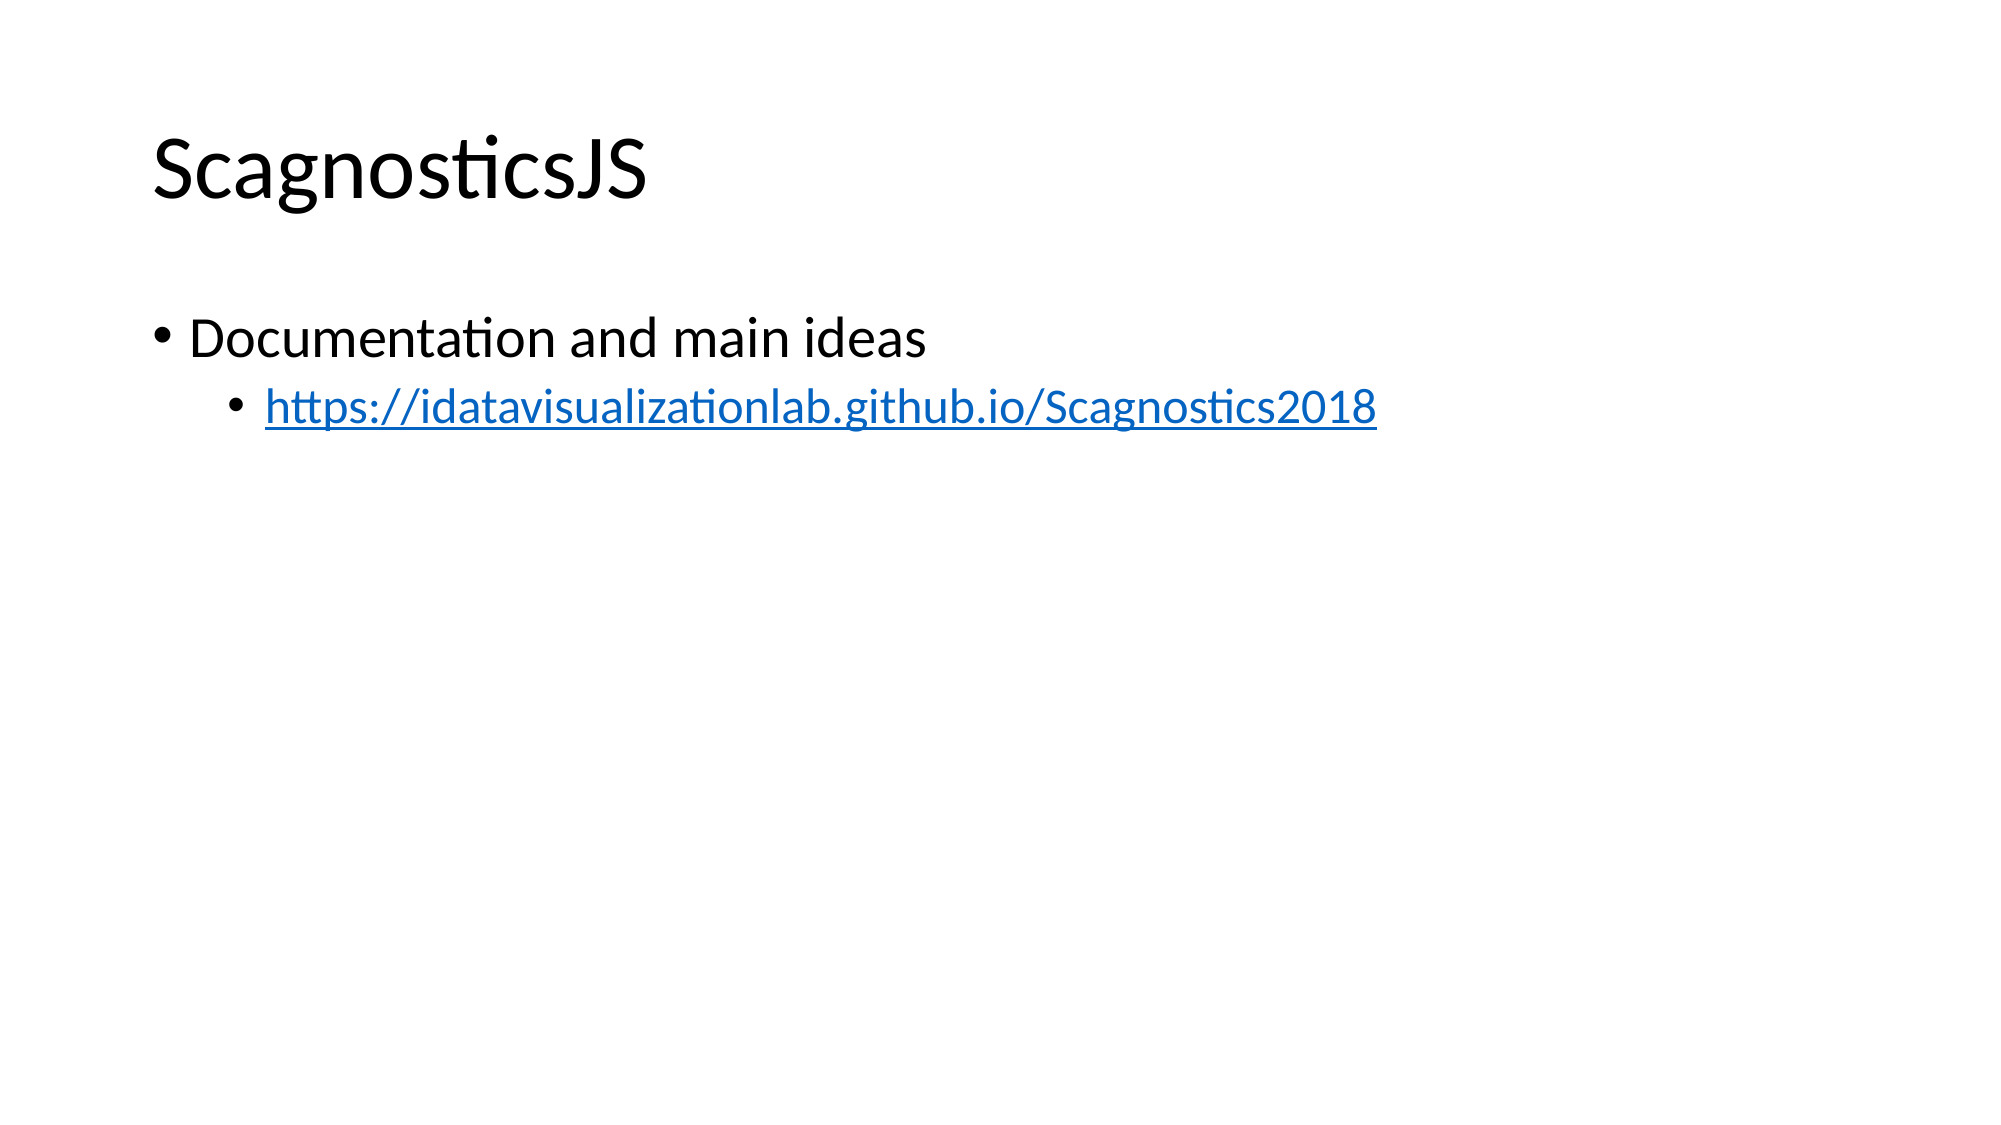

# ScagnosticsJS
Documentation and main ideas
https://idatavisualizationlab.github.io/Scagnostics2018